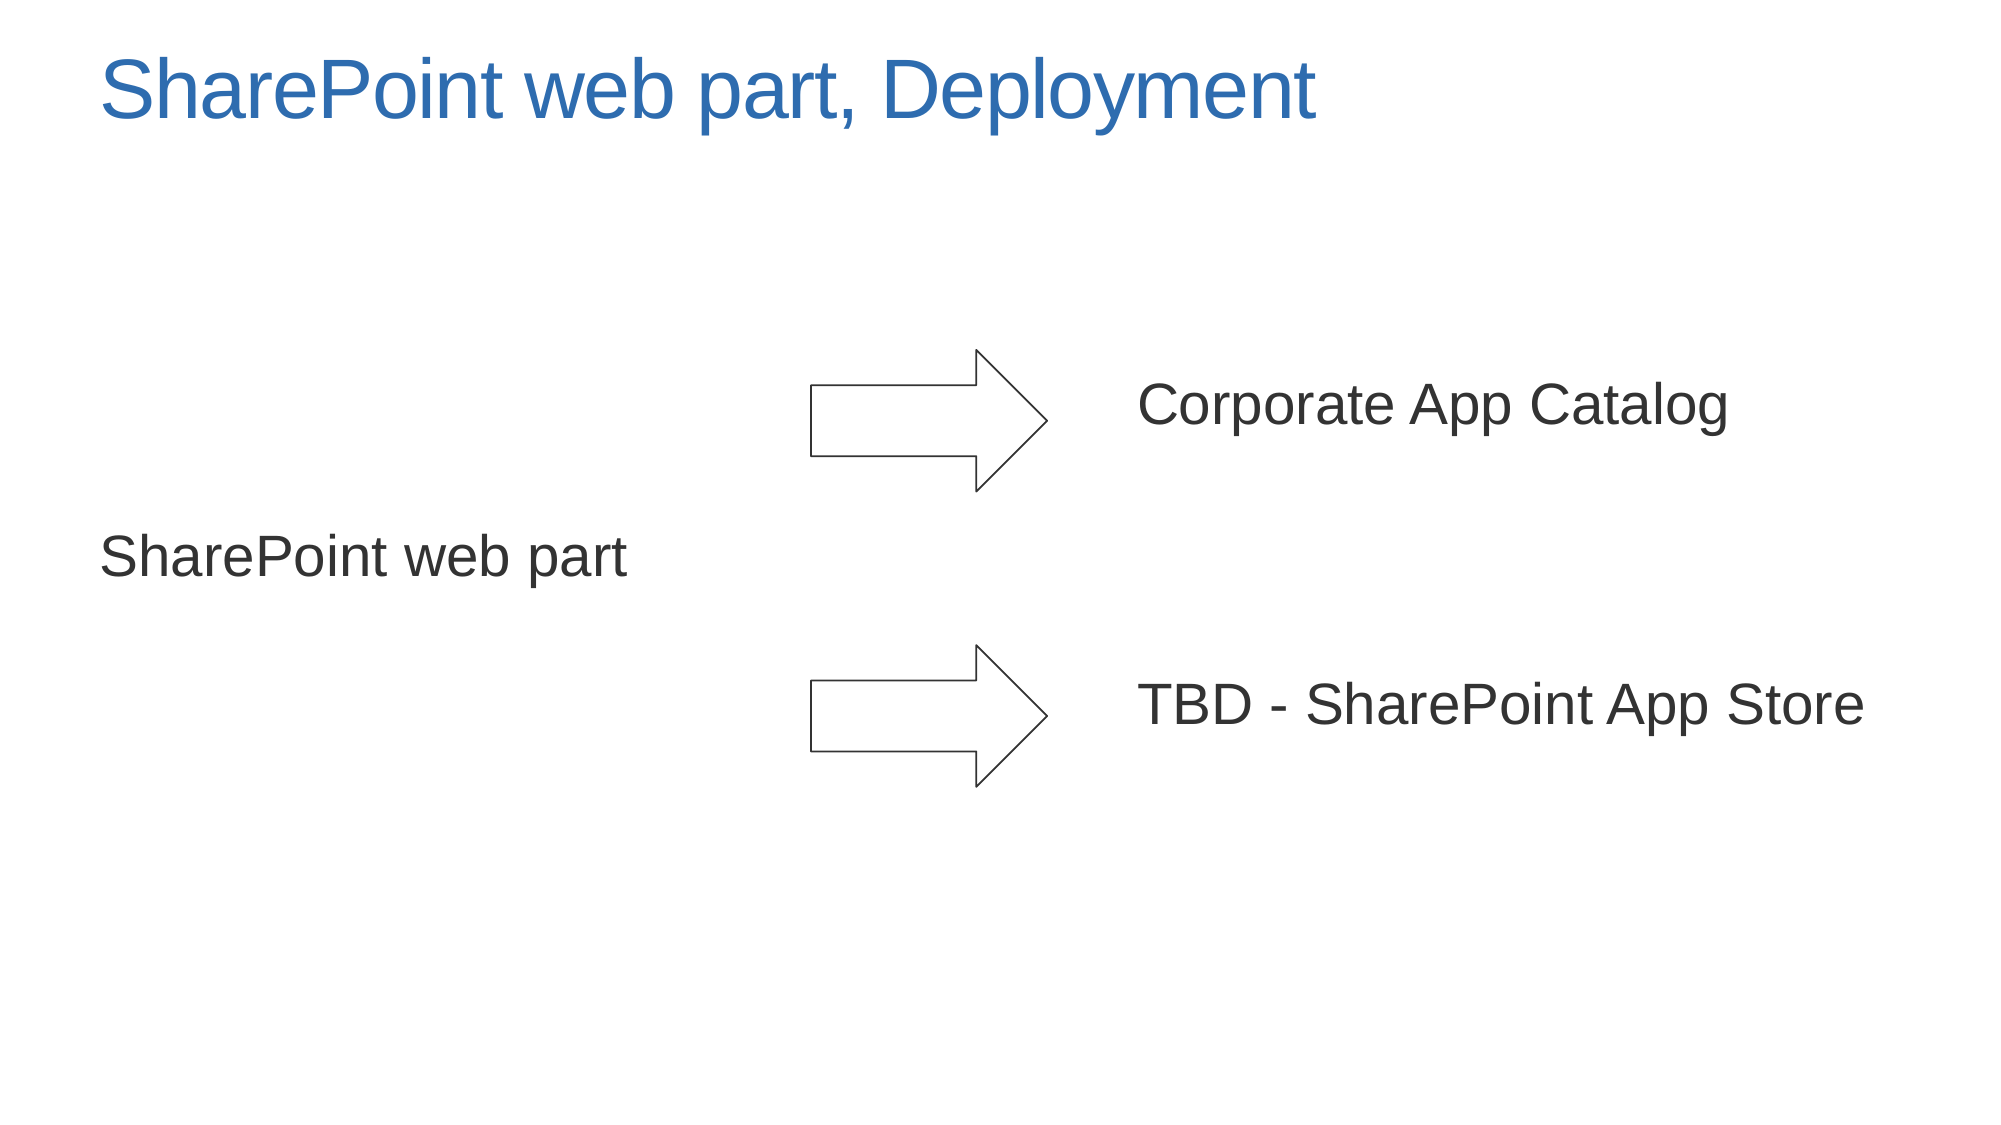

SharePoint web part, Deployment

Corporate App Catalog

TBD - SharePoint App Store
SharePoint web part